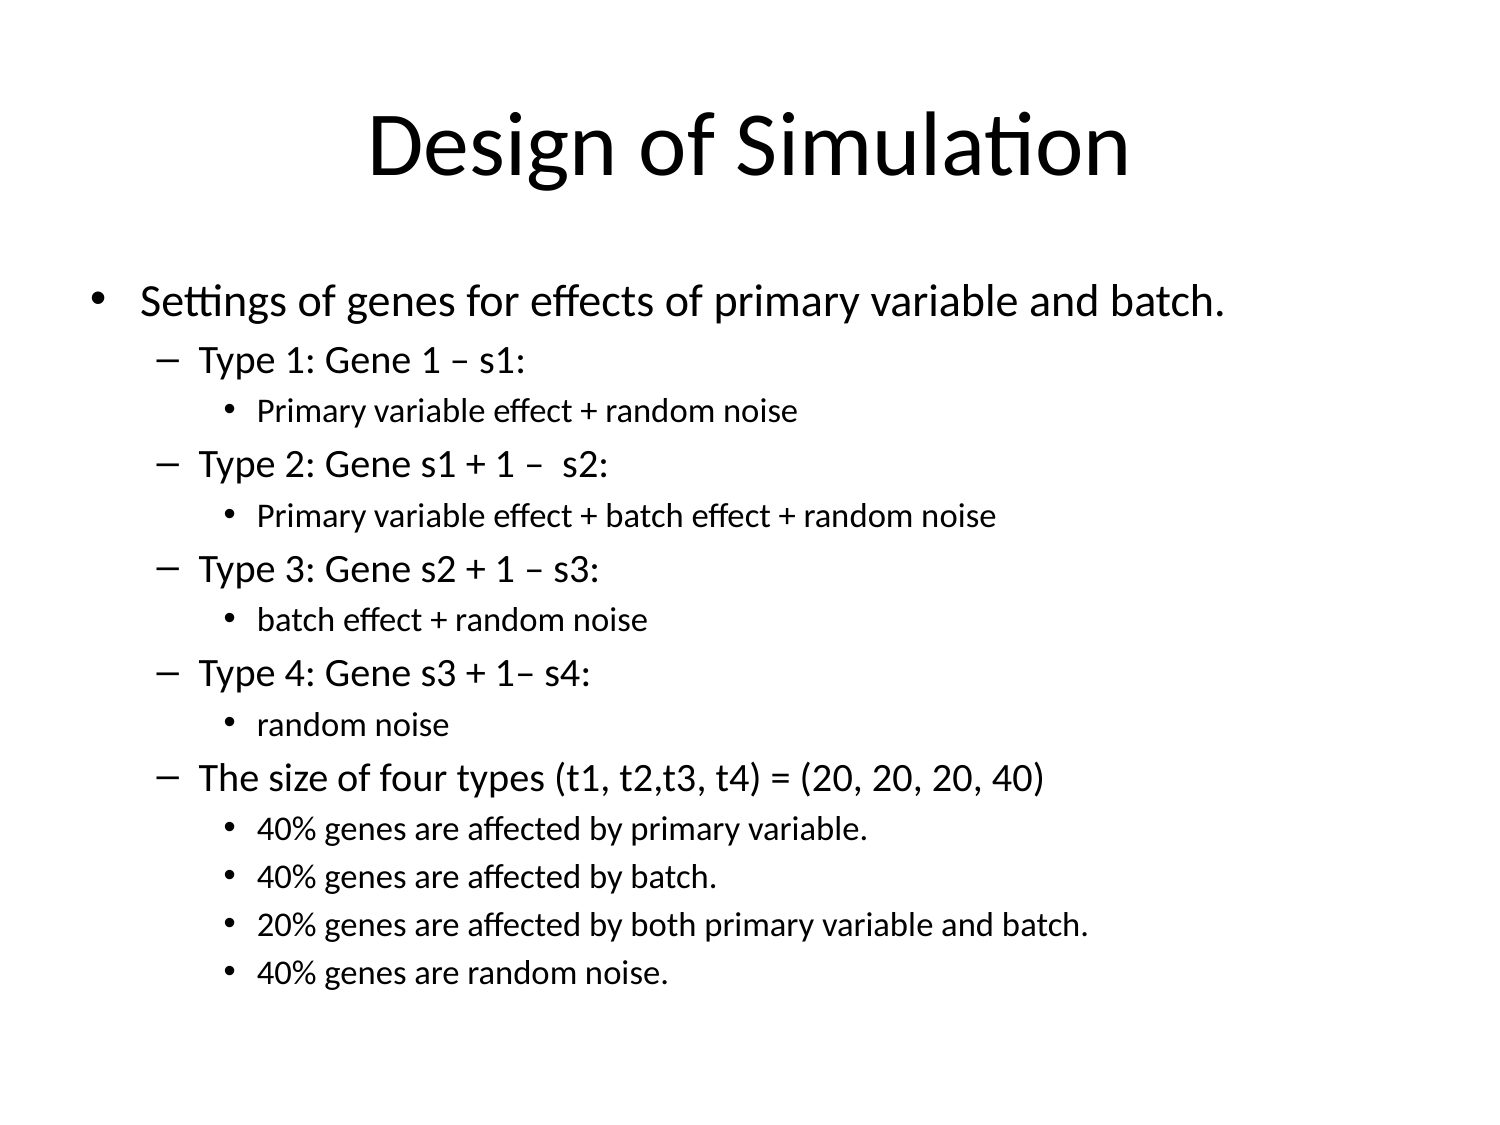

# Design of Simulation
Settings of genes for effects of primary variable and batch.
Type 1: Gene 1 – s1:
Primary variable effect + random noise
Type 2: Gene s1 + 1 –  s2:
Primary variable effect + batch effect + random noise
Type 3: Gene s2 + 1 – s3:
batch effect + random noise
Type 4: Gene s3 + 1– s4:
random noise
The size of four types (t1, t2,t3, t4) = (20, 20, 20, 40)
40% genes are affected by primary variable.
40% genes are affected by batch.
20% genes are affected by both primary variable and batch.
40% genes are random noise.